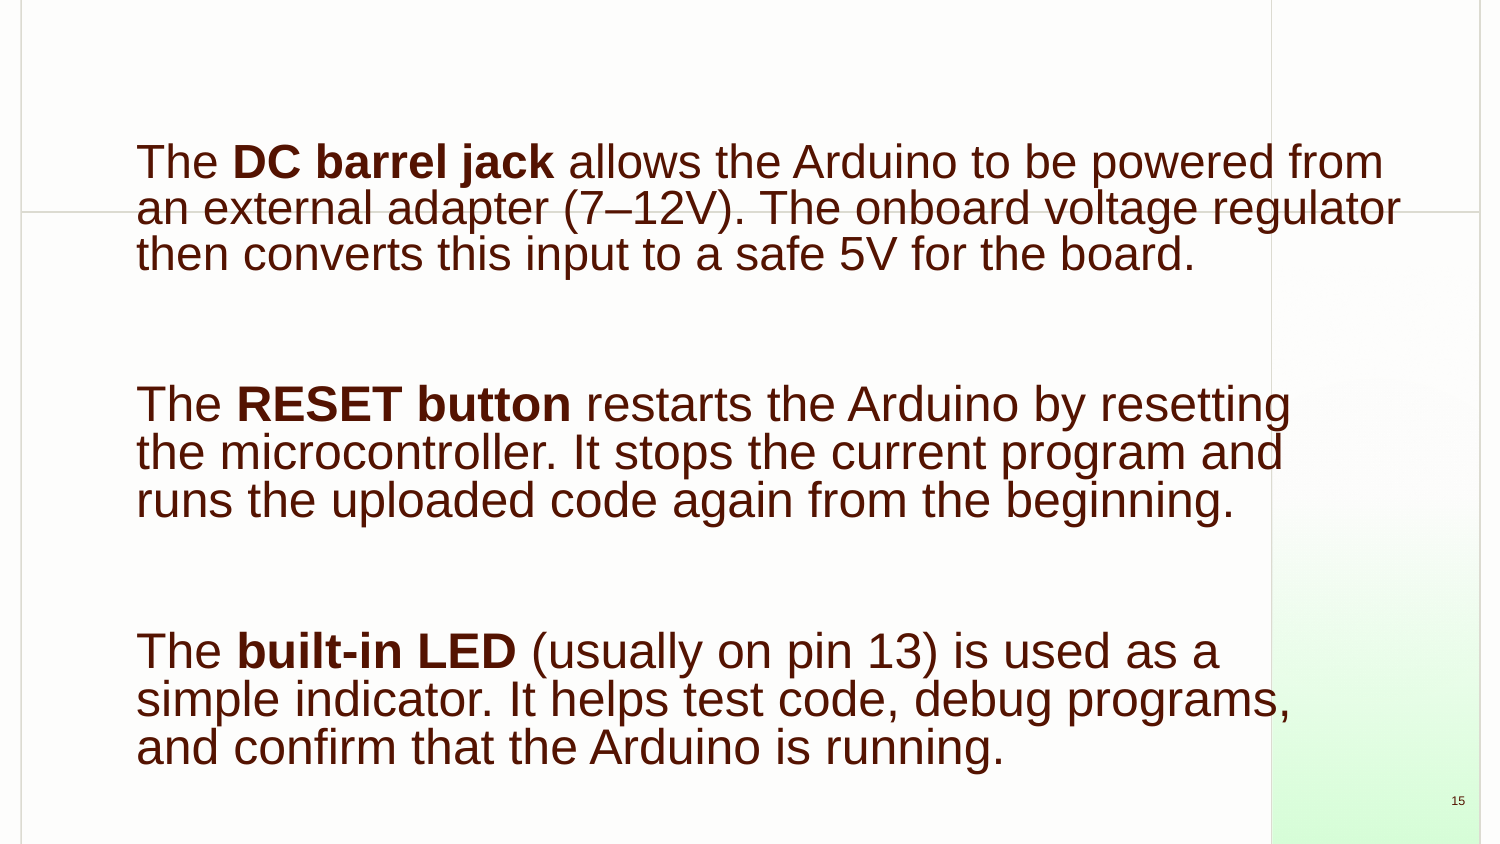

# The DC barrel jack allows the Arduino to be powered from an external adapter (7–12V). The onboard voltage regulator then converts this input to a safe 5V for the board.
The RESET button restarts the Arduino by resetting the microcontroller. It stops the current program and runs the uploaded code again from the beginning.
The built-in LED (usually on pin 13) is used as a simple indicator. It helps test code, debug programs, and confirm that the Arduino is running.
15